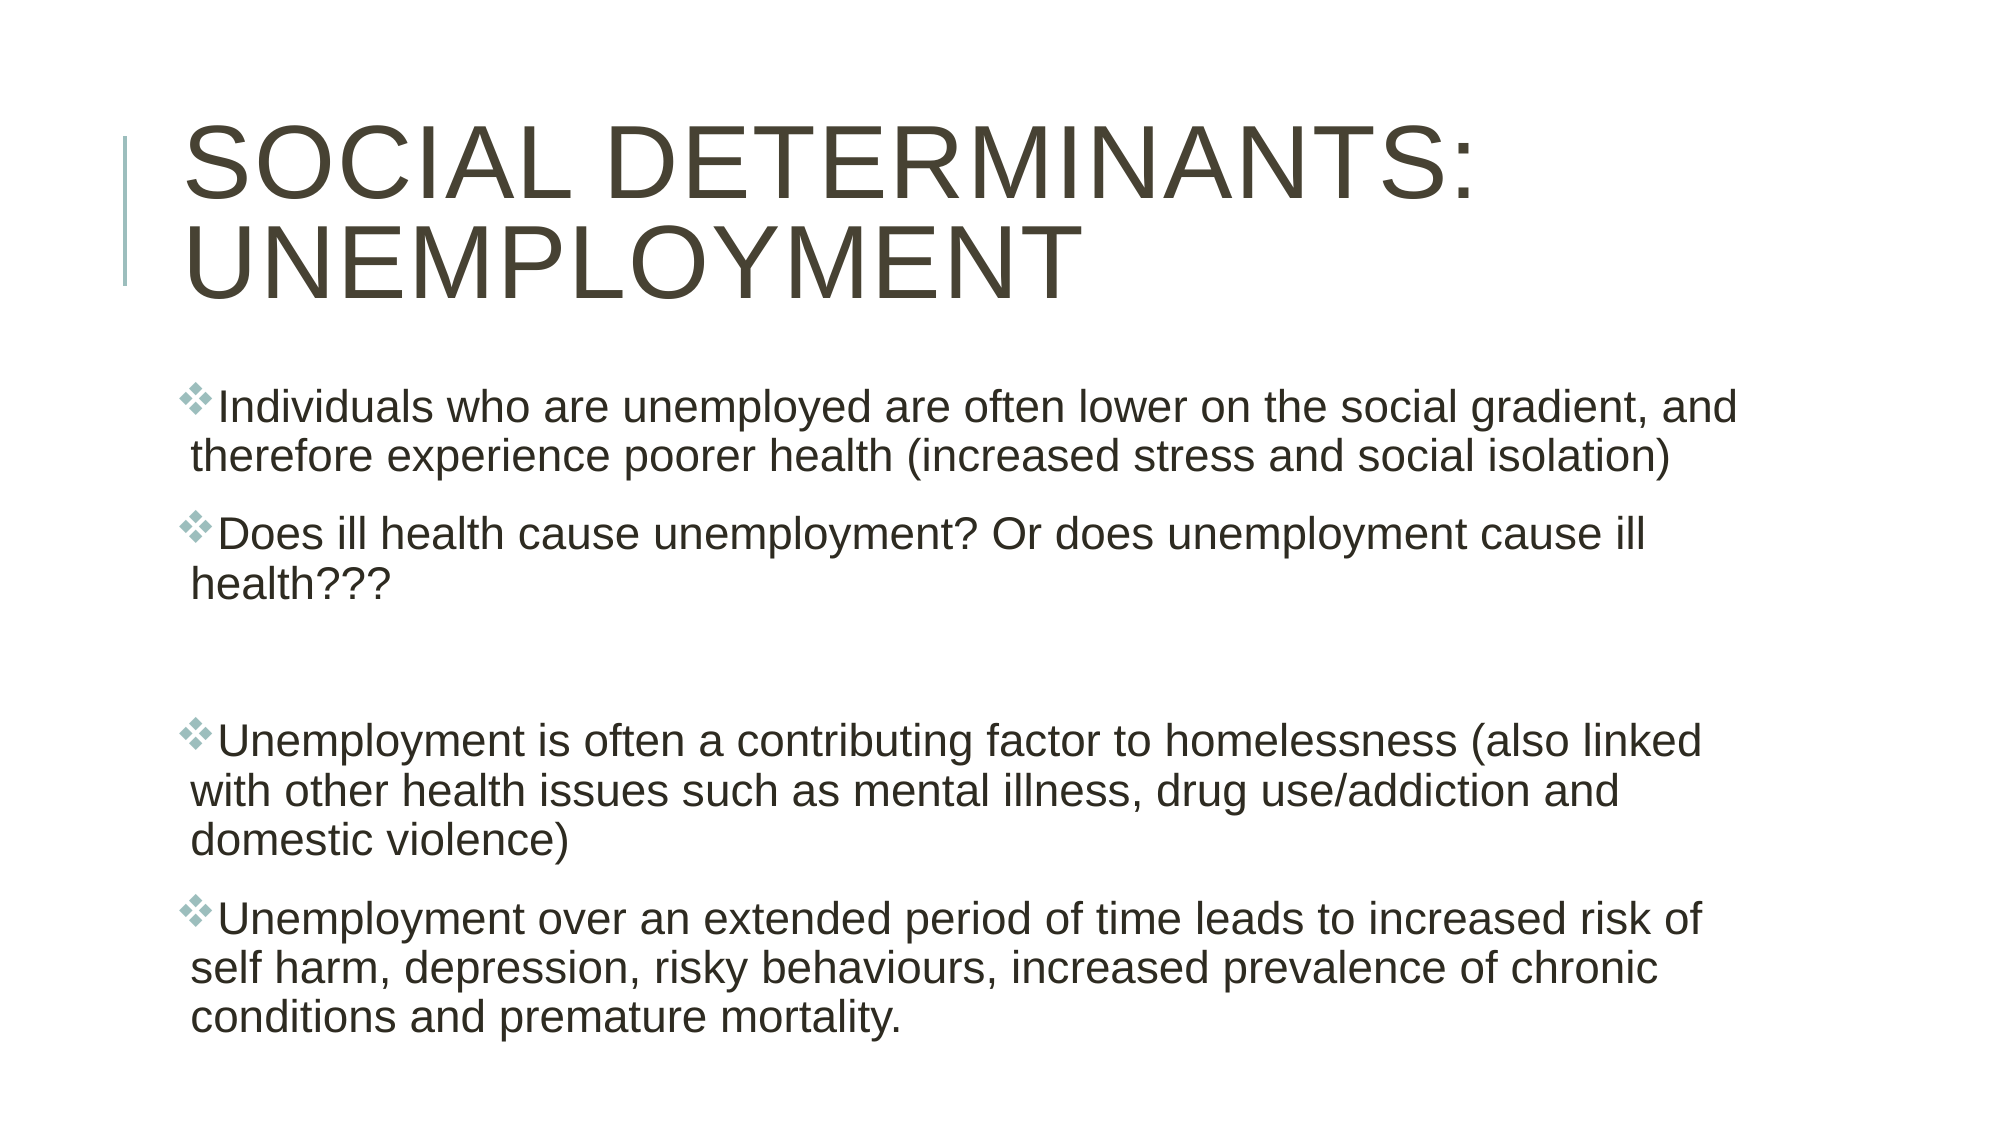

# Social determinants: unemployment
Individuals who are unemployed are often lower on the social gradient, and therefore experience poorer health (increased stress and social isolation)
Does ill health cause unemployment? Or does unemployment cause ill health???

Unemployment is often a contributing factor to homelessness (also linked with other health issues such as mental illness, drug use/addiction and domestic violence)
Unemployment over an extended period of time leads to increased risk of self harm, depression, risky behaviours, increased prevalence of chronic conditions and premature mortality.